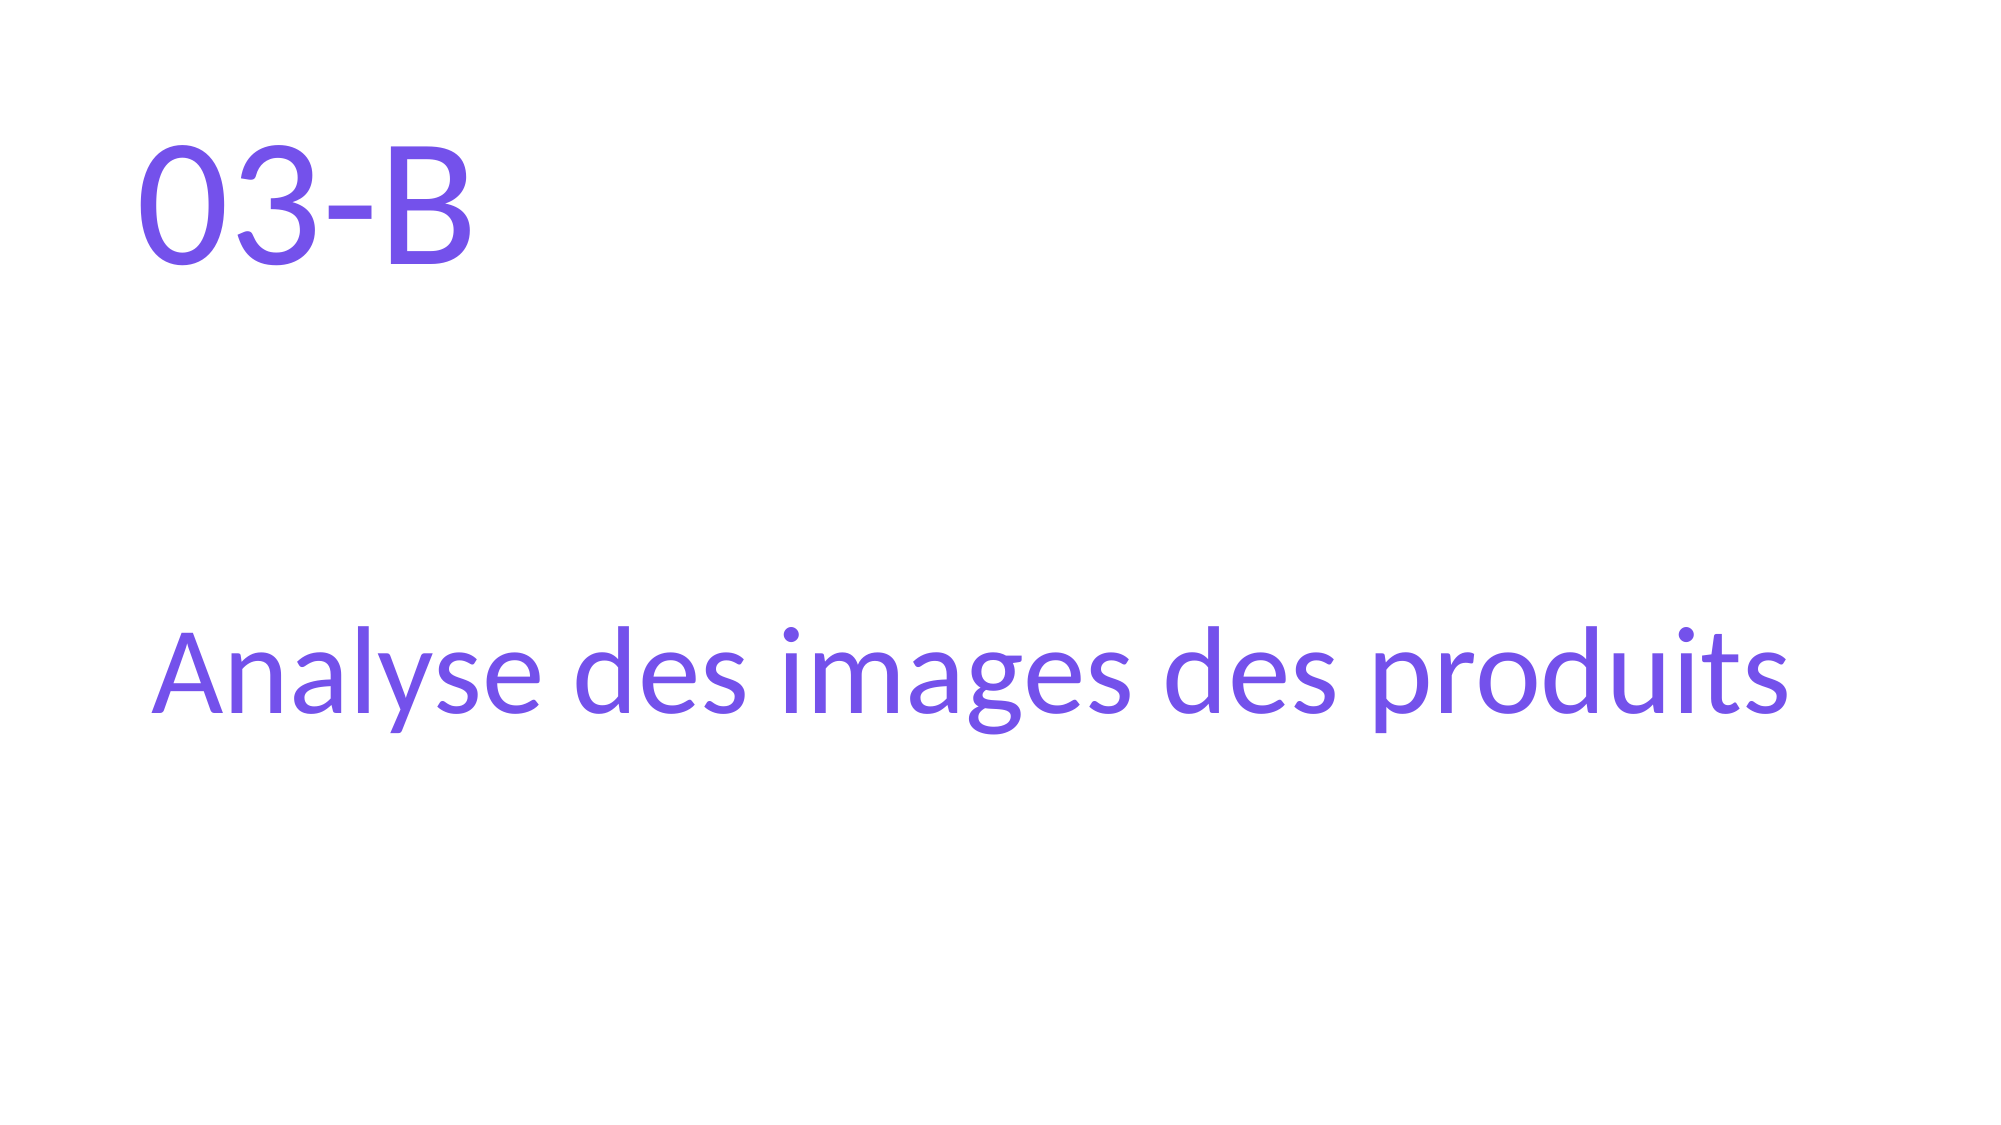

03-B
# Analyse des images des produits